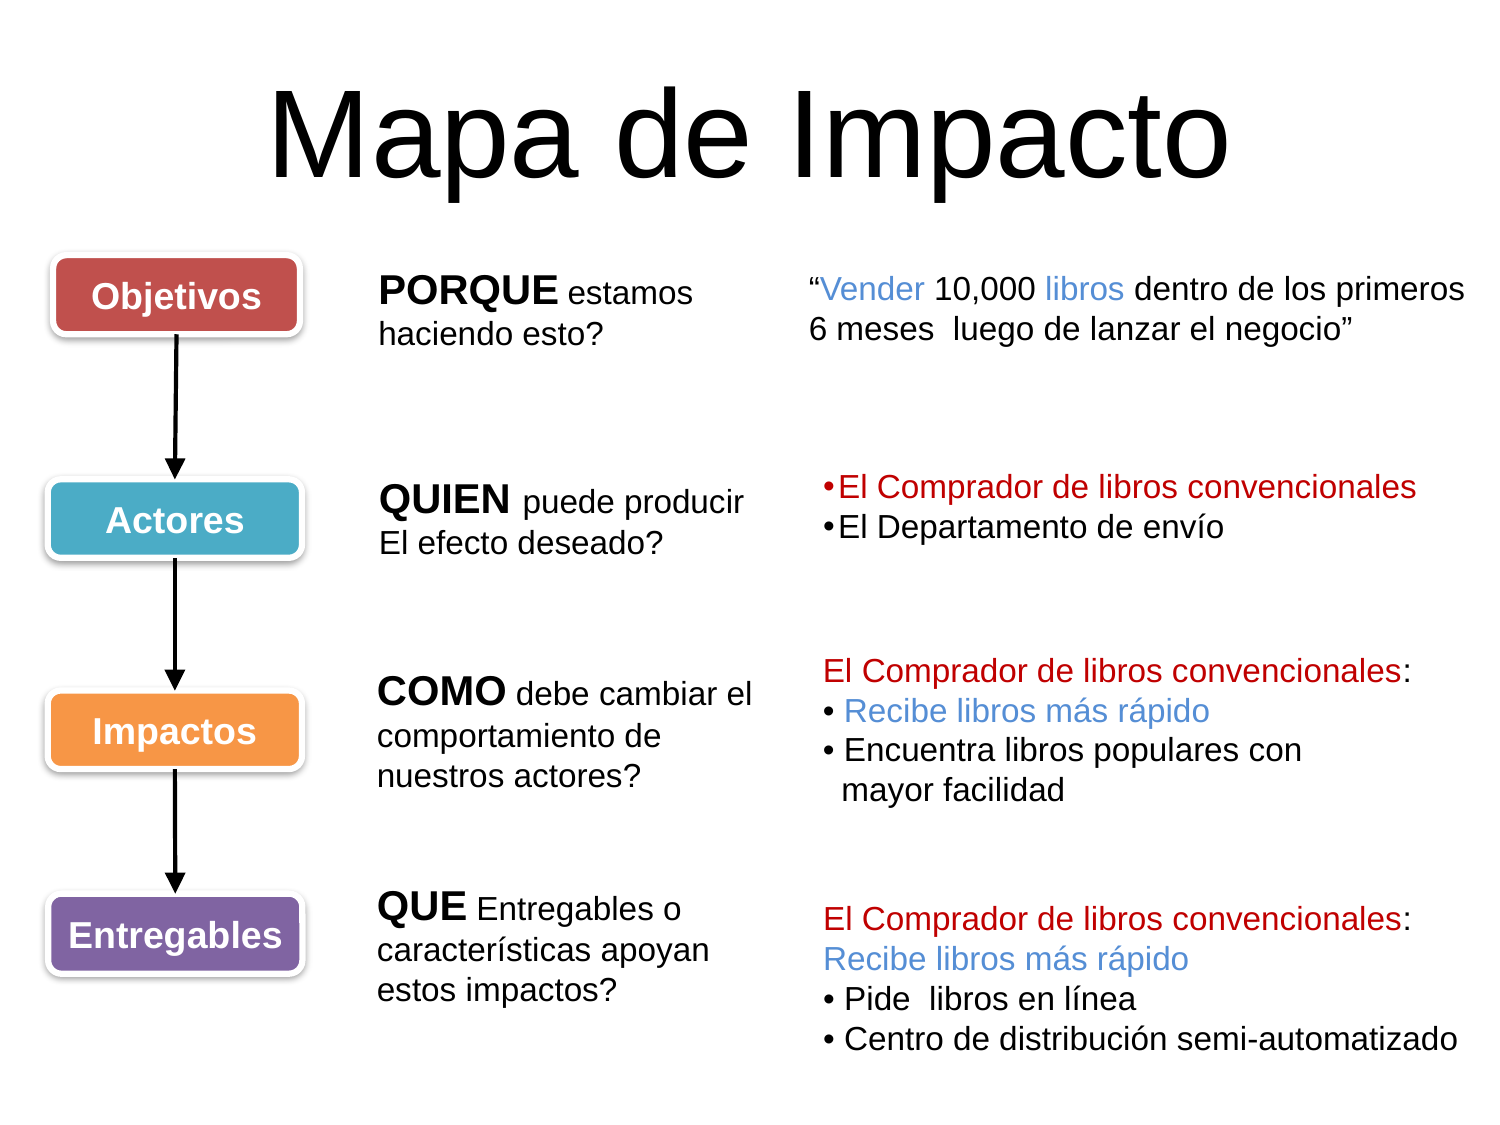

Mapa de Impacto

PORQUE estamos
haciendo esto?
Objetivos
“Vender 10,000 libros dentro de los primeros 6 meses  luego de lanzar el negocio”
El Comprador de libros convencionales
El Departamento de envío
QUIEN puede producir
El efecto deseado?
Actores
El Comprador de libros convencionales:
• Recibe libros más rápido
• Encuentra libros populares con
  mayor facilidad
COMO debe cambiar el comportamiento de nuestros actores?
Impactos
QUE Entregables o características apoyan estos impactos?
El Comprador de libros convencionales:
Recibe libros más rápido
• Pide  libros en línea
• Centro de distribución semi-automatizado
Entregables